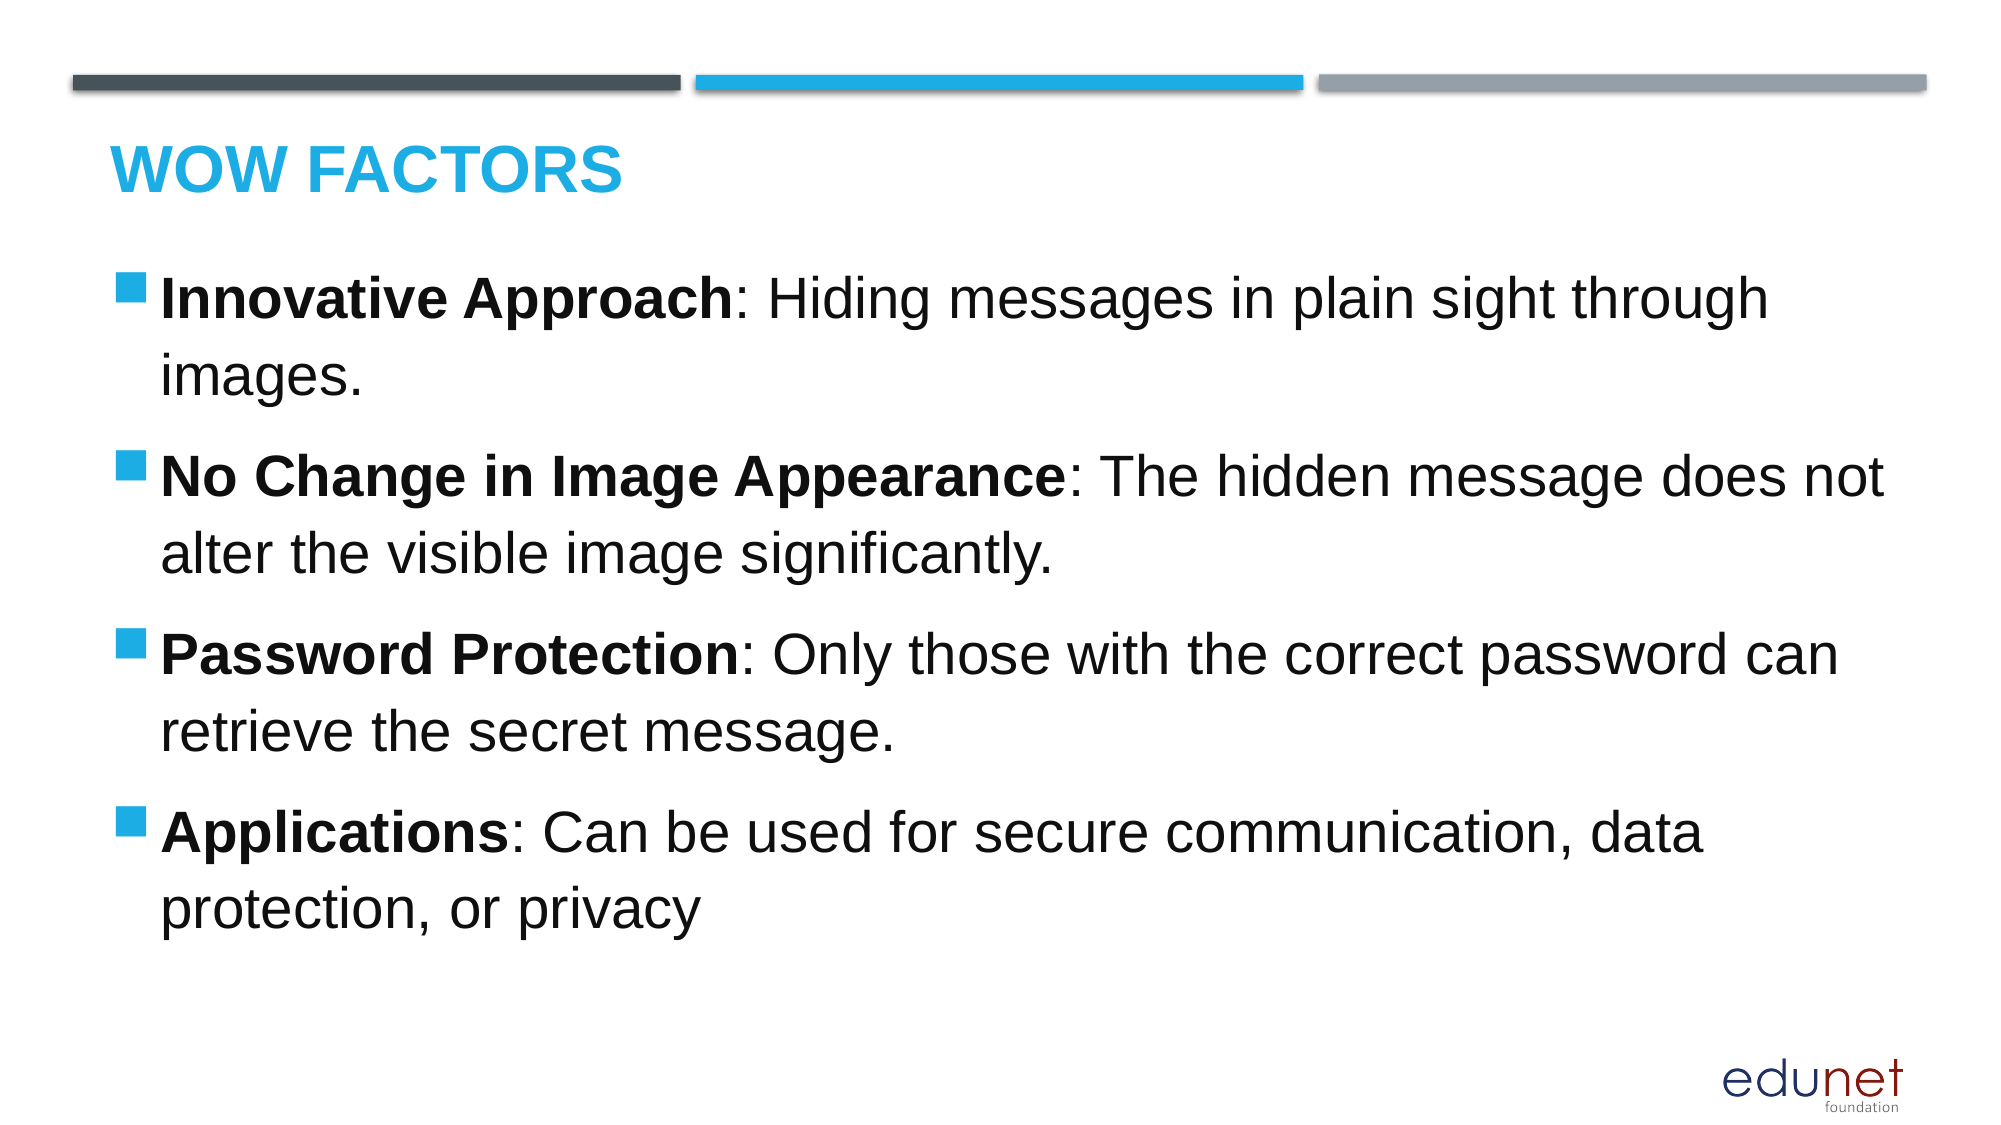

# Wow factors
Innovative Approach: Hiding messages in plain sight through images.
No Change in Image Appearance: The hidden message does not alter the visible image significantly.
Password Protection: Only those with the correct password can retrieve the secret message.
Applications: Can be used for secure communication, data protection, or privacy